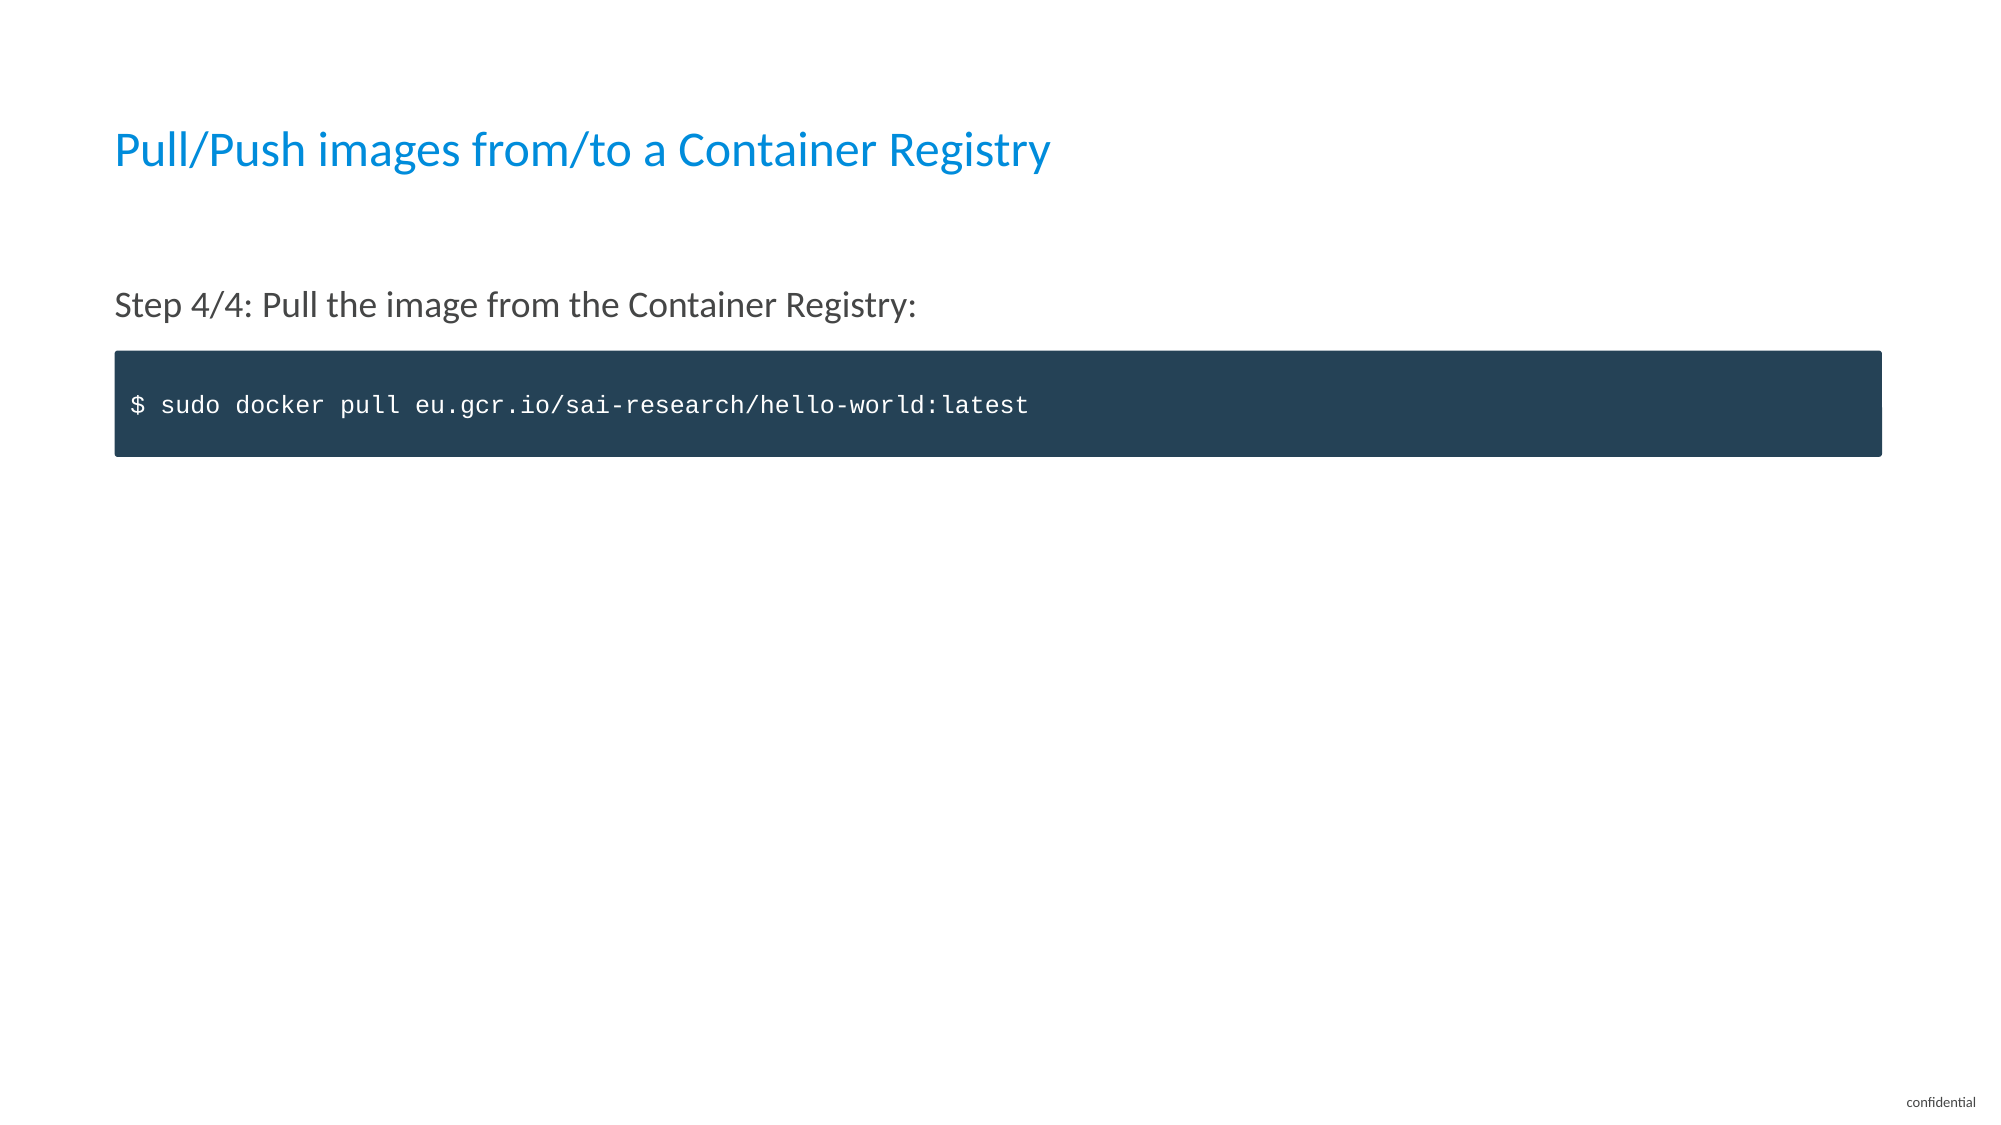

Pull/Push images from/to a Container Registry
Step 4/4: Pull the image from the Container Registry:

$ sudo docker pull eu.gcr.io/sai-research/hello-world:latest